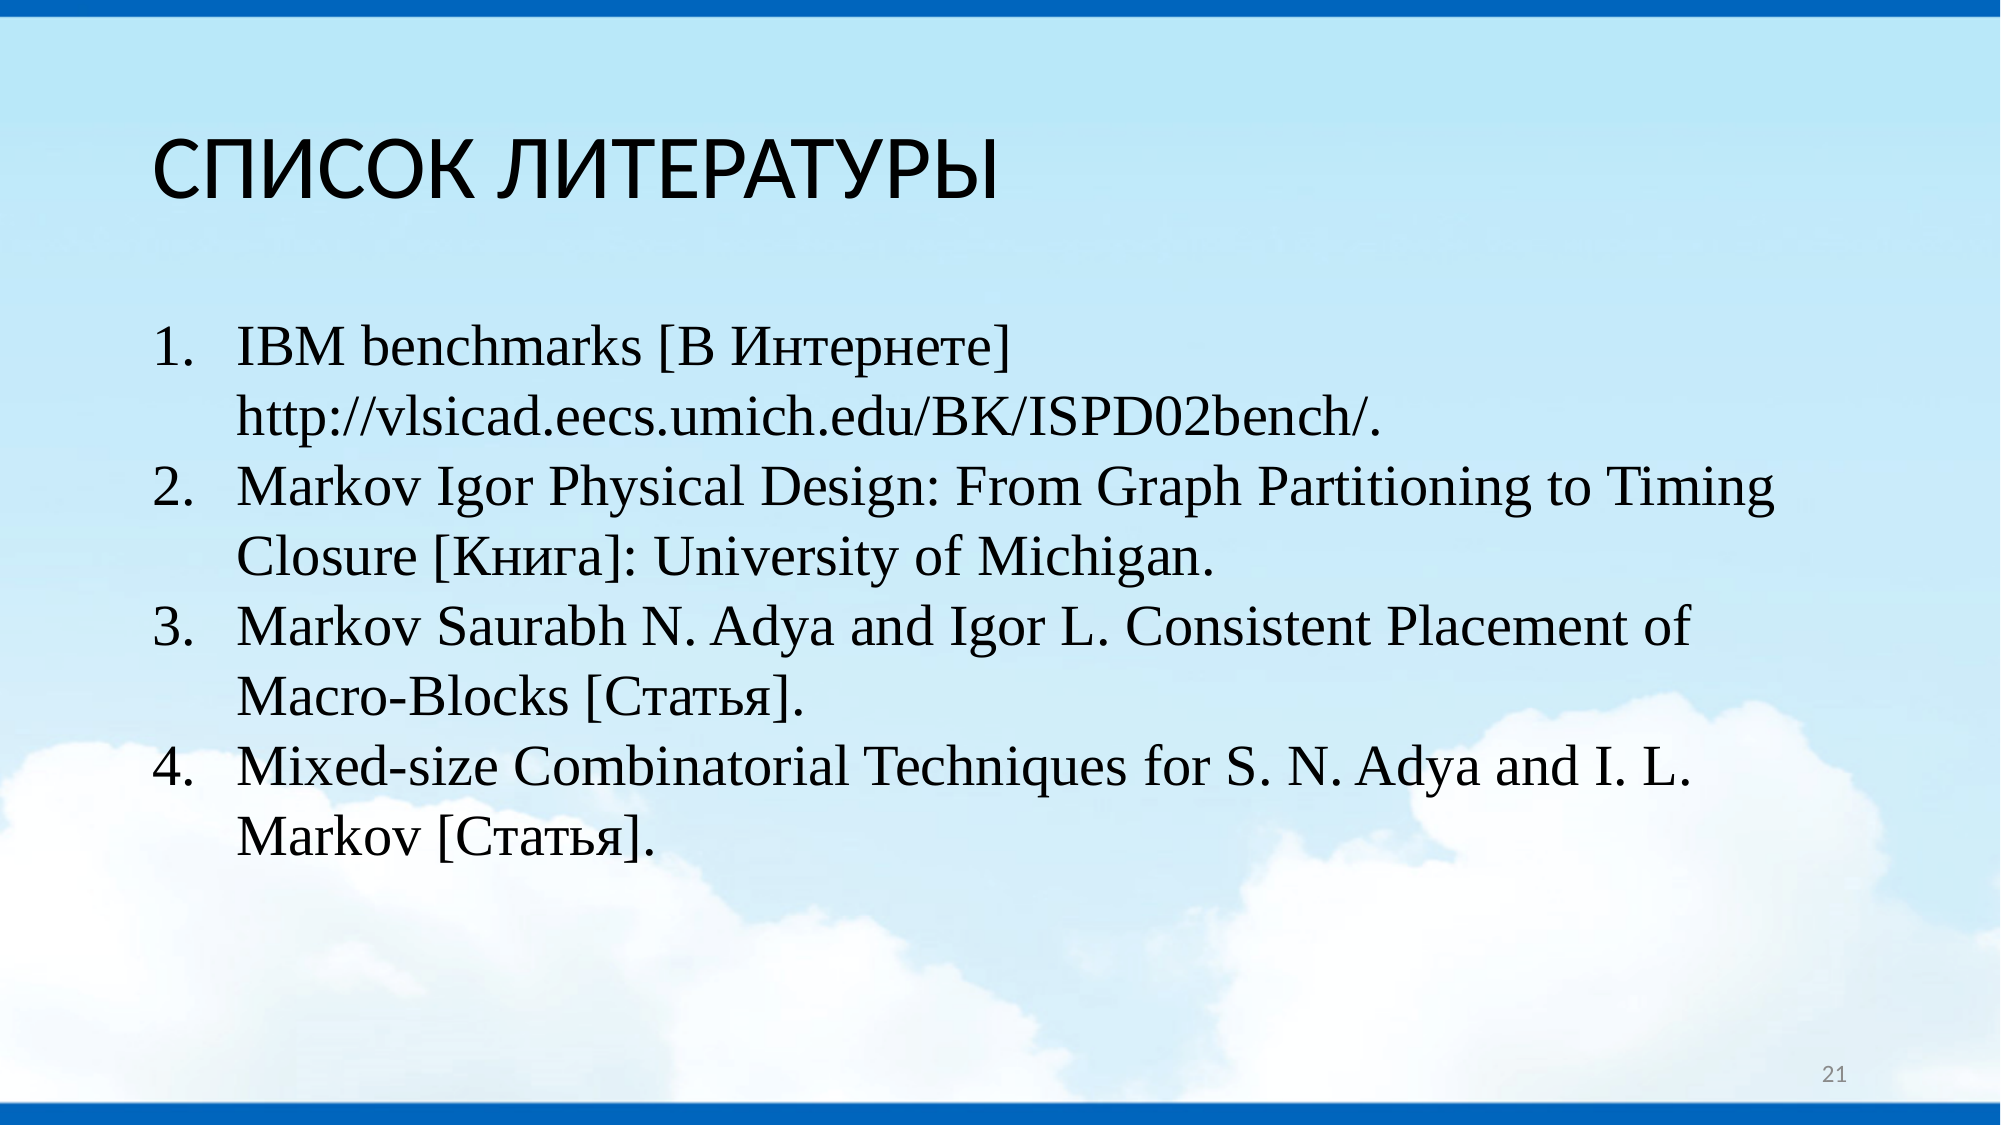

# СПИСОК ЛИТЕРАТУРЫ
IBM benchmarks [В Интернете] http://vlsicad.eecs.umich.edu/BK/ISPD02bench/.
Markov Igor Physical Design: From Graph Partitioning to Timing Closure [Книга]: University of Michigan.
Markov Saurabh N. Adya and Igor L. Consistent Placement of Macro-Blocks [Статья].
Mixed-size Combinatorial Techniques for S. N. Adya and I. L. Markov [Статья].

21